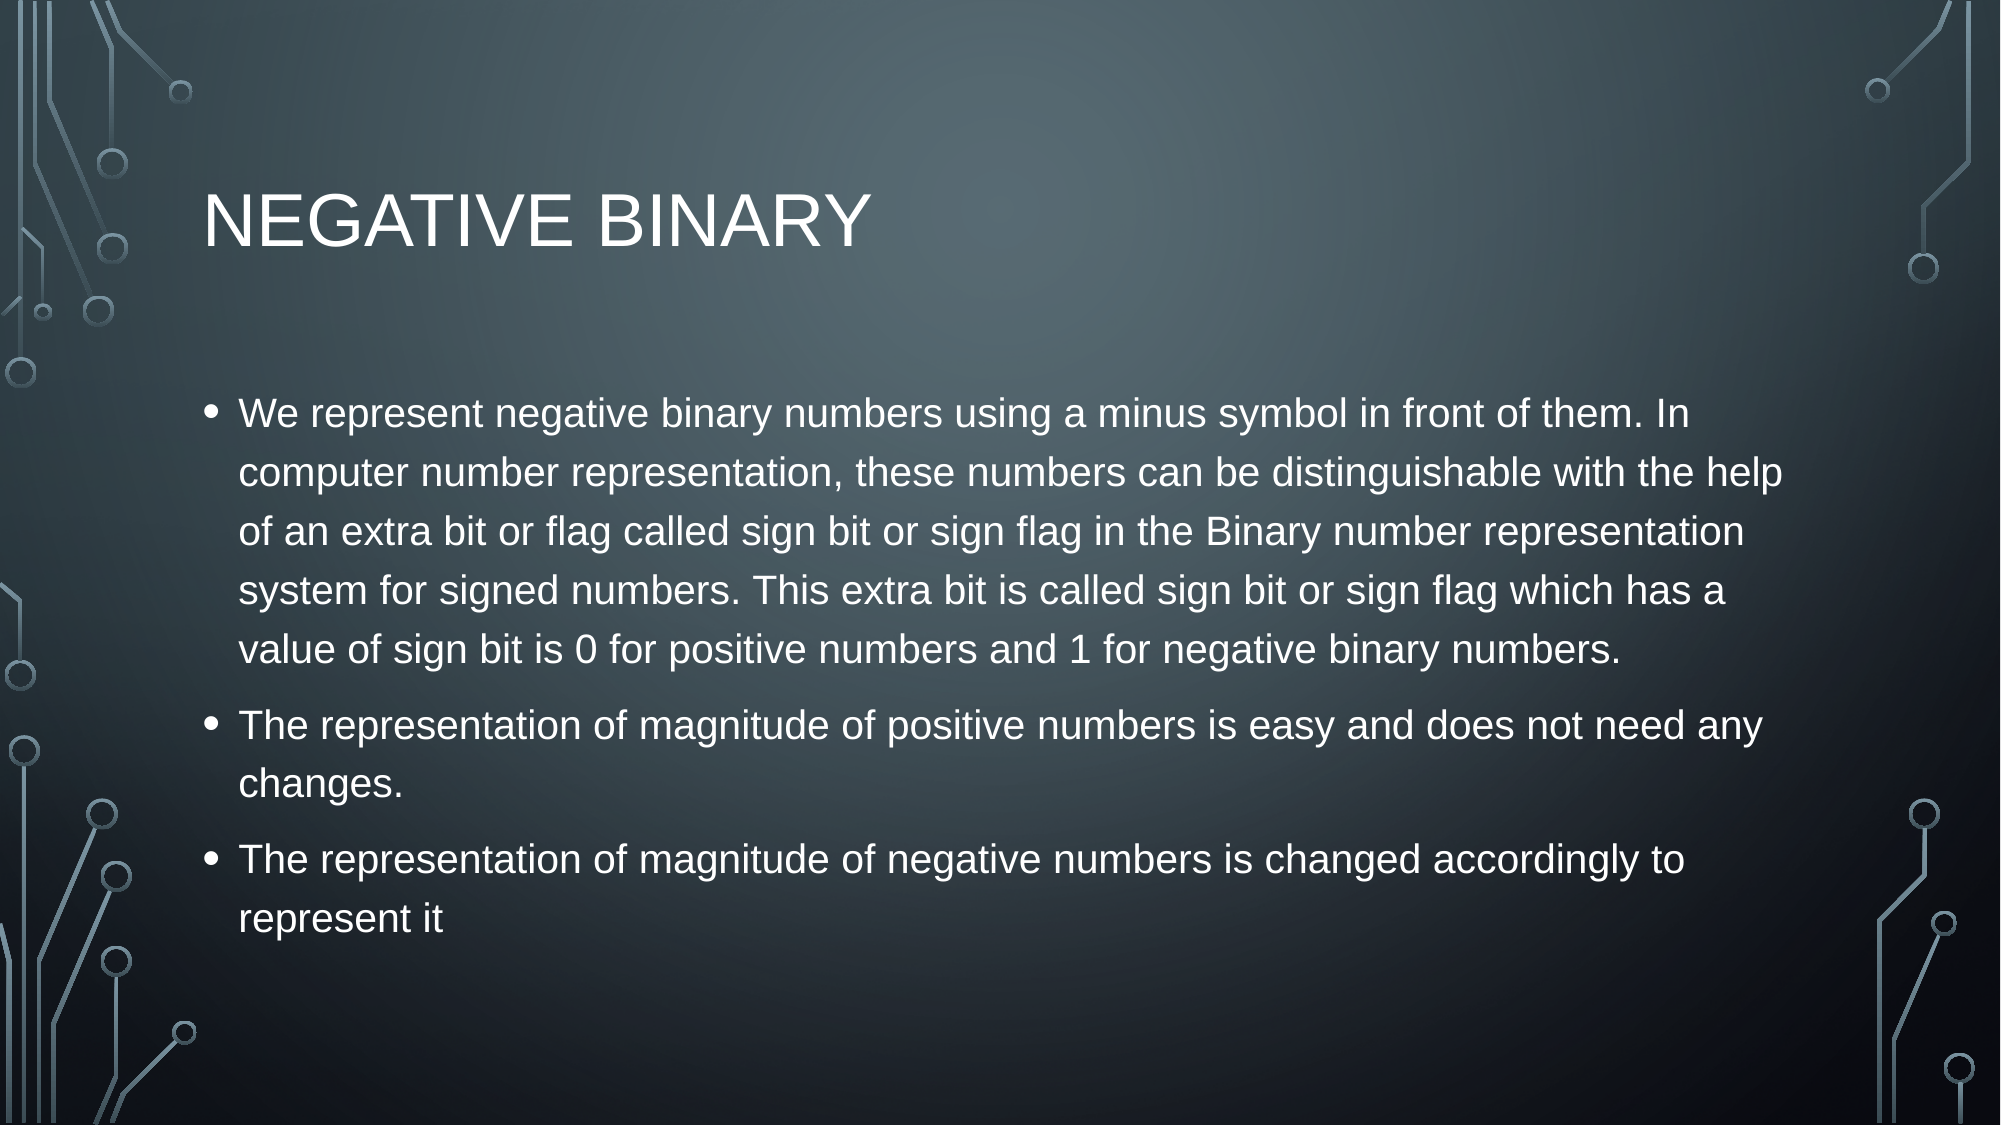

# Negative binary
We represent negative binary numbers using a minus symbol in front of them. In computer number representation, these numbers can be distinguishable with the help of an extra bit or flag called sign bit or sign flag in the Binary number representation system for signed numbers. This extra bit is called sign bit or sign flag which has a value of sign bit is 0 for positive numbers and 1 for negative binary numbers.
The representation of magnitude of positive numbers is easy and does not need any changes.
The representation of magnitude of negative numbers is changed accordingly to represent it